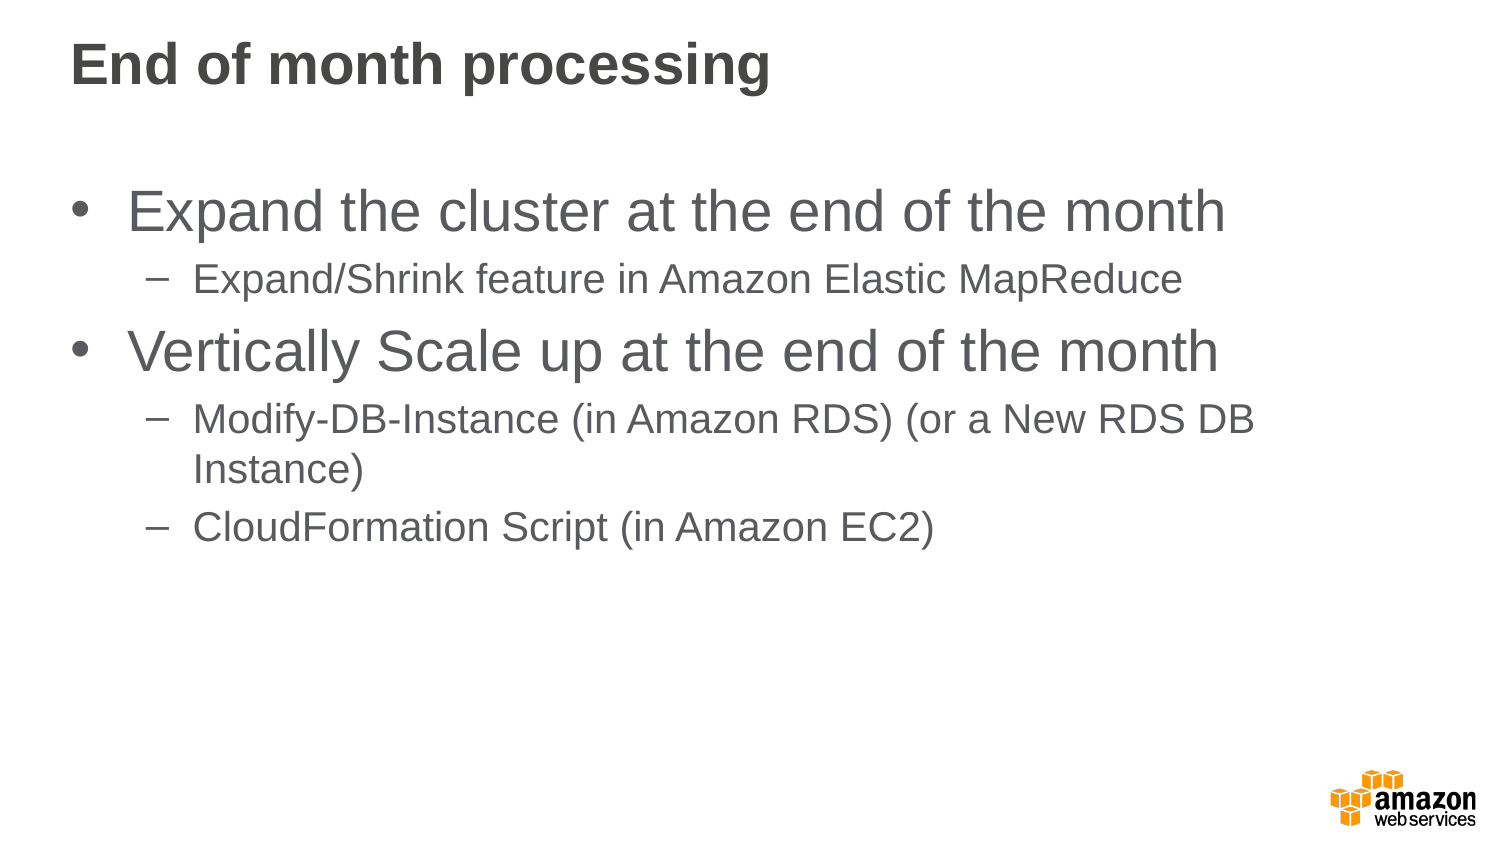

# End of month processing
Expand the cluster at the end of the month
Expand/Shrink feature in Amazon Elastic MapReduce
Vertically Scale up at the end of the month
Modify-DB-Instance (in Amazon RDS) (or a New RDS DB Instance)
CloudFormation Script (in Amazon EC2)